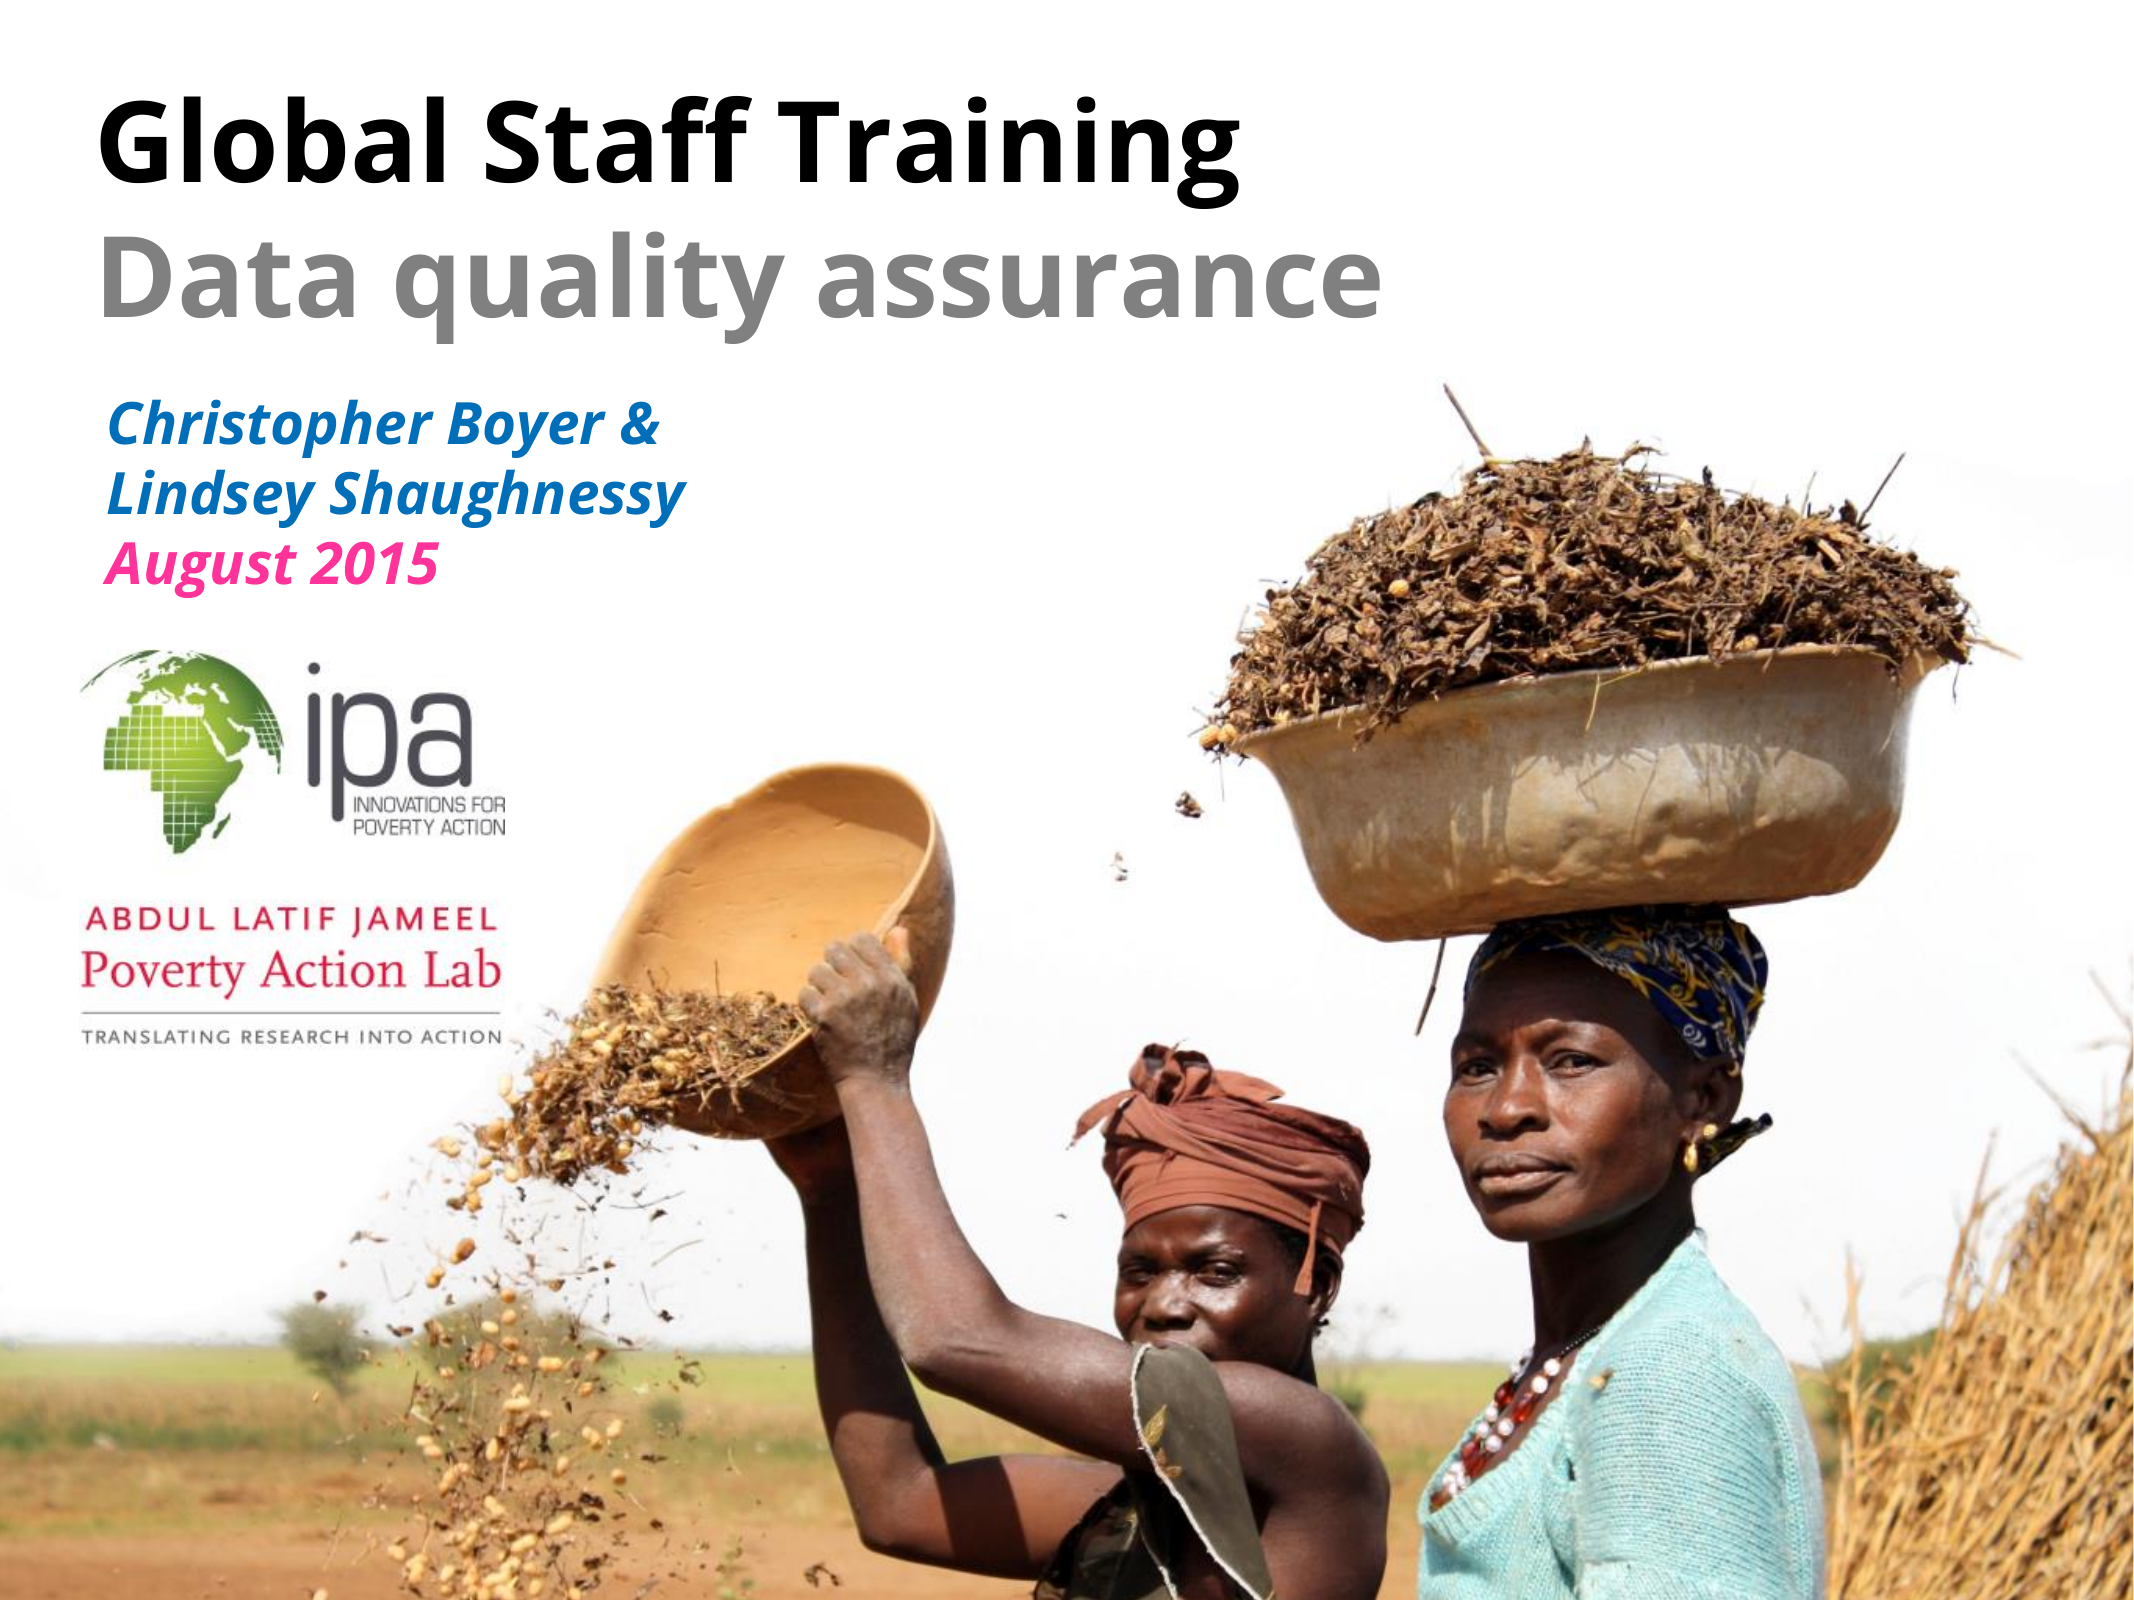

# Global Staff Training Data quality assurance
Christopher Boyer &
Lindsey Shaughnessy
August 2015